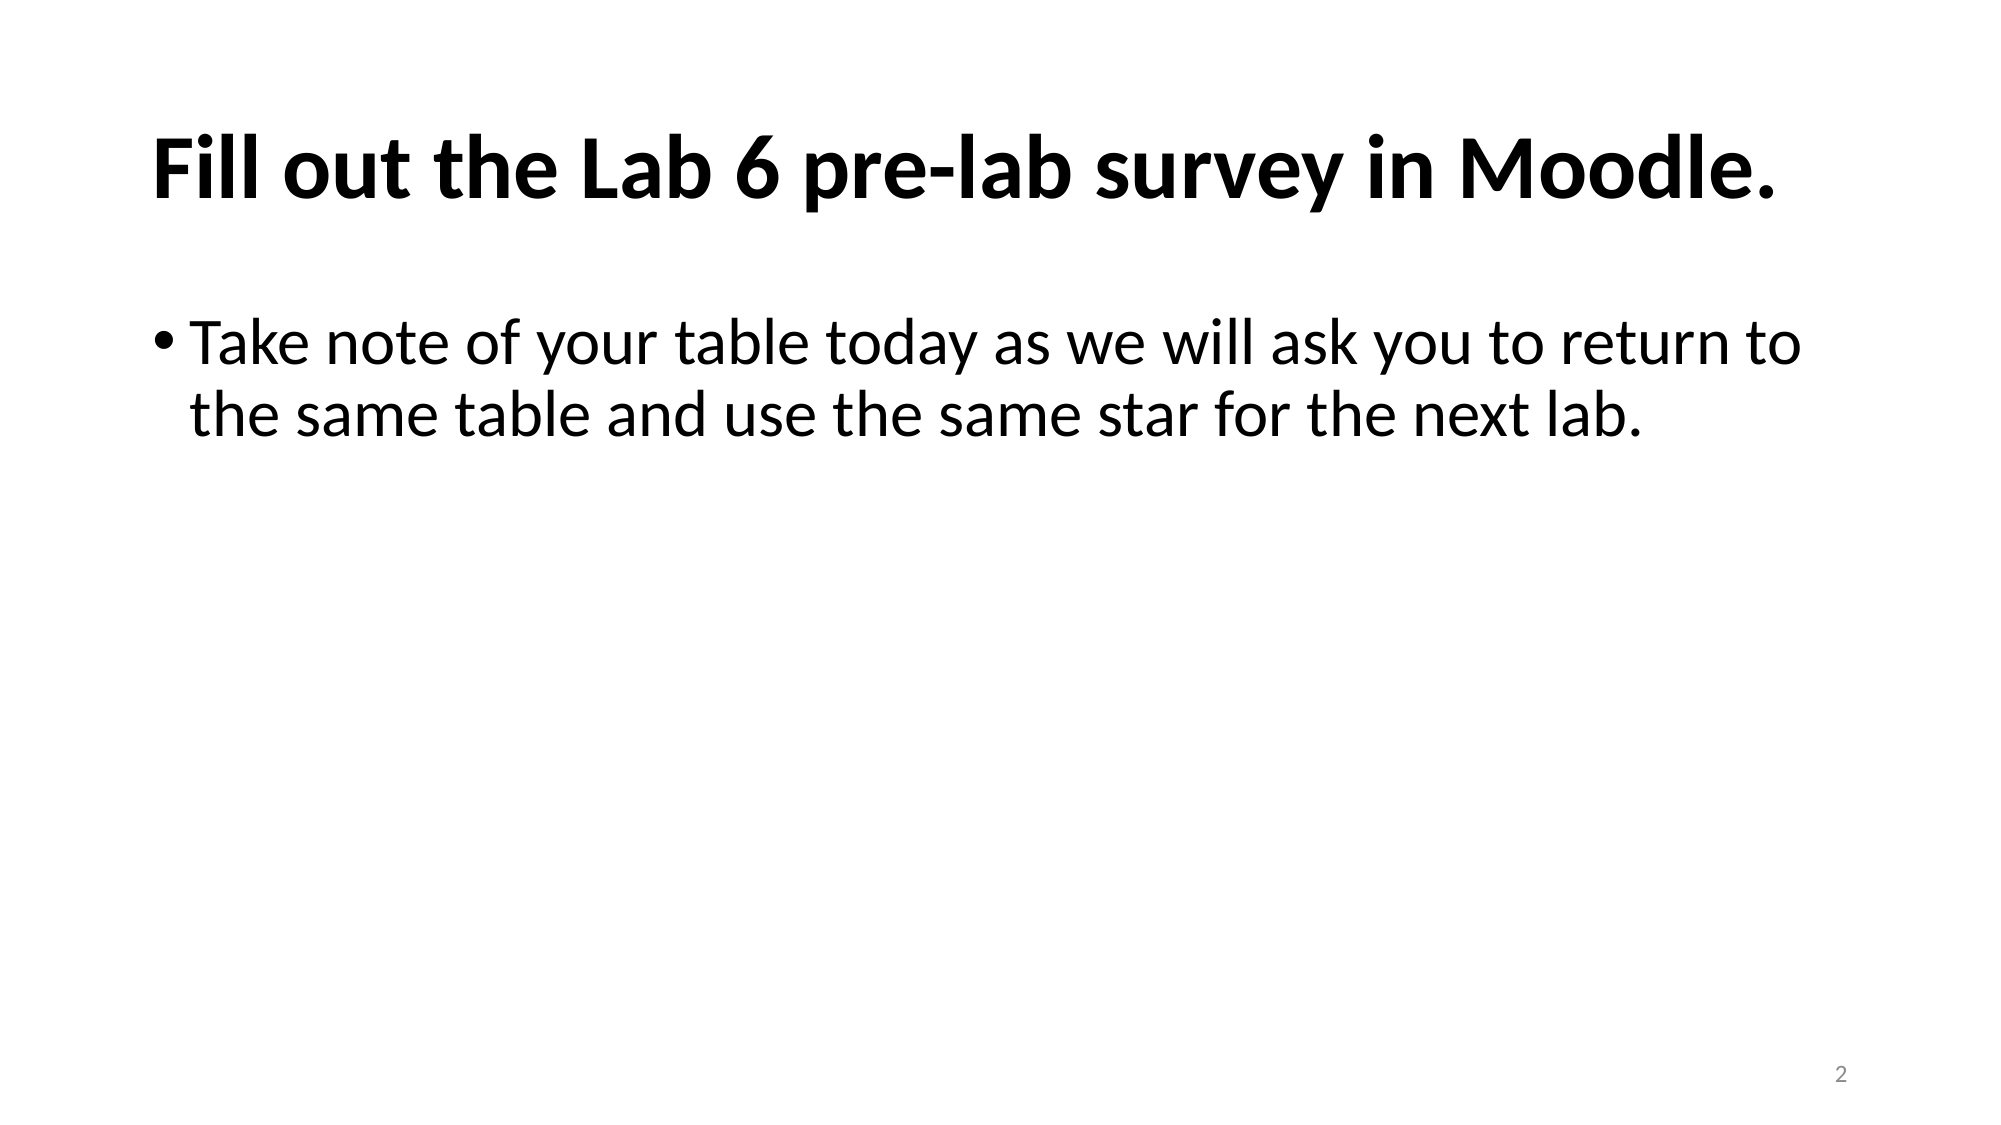

# Fill out the Lab 6 pre-lab survey in Moodle.
Take note of your table today as we will ask you to return to the same table and use the same star for the next lab.
2